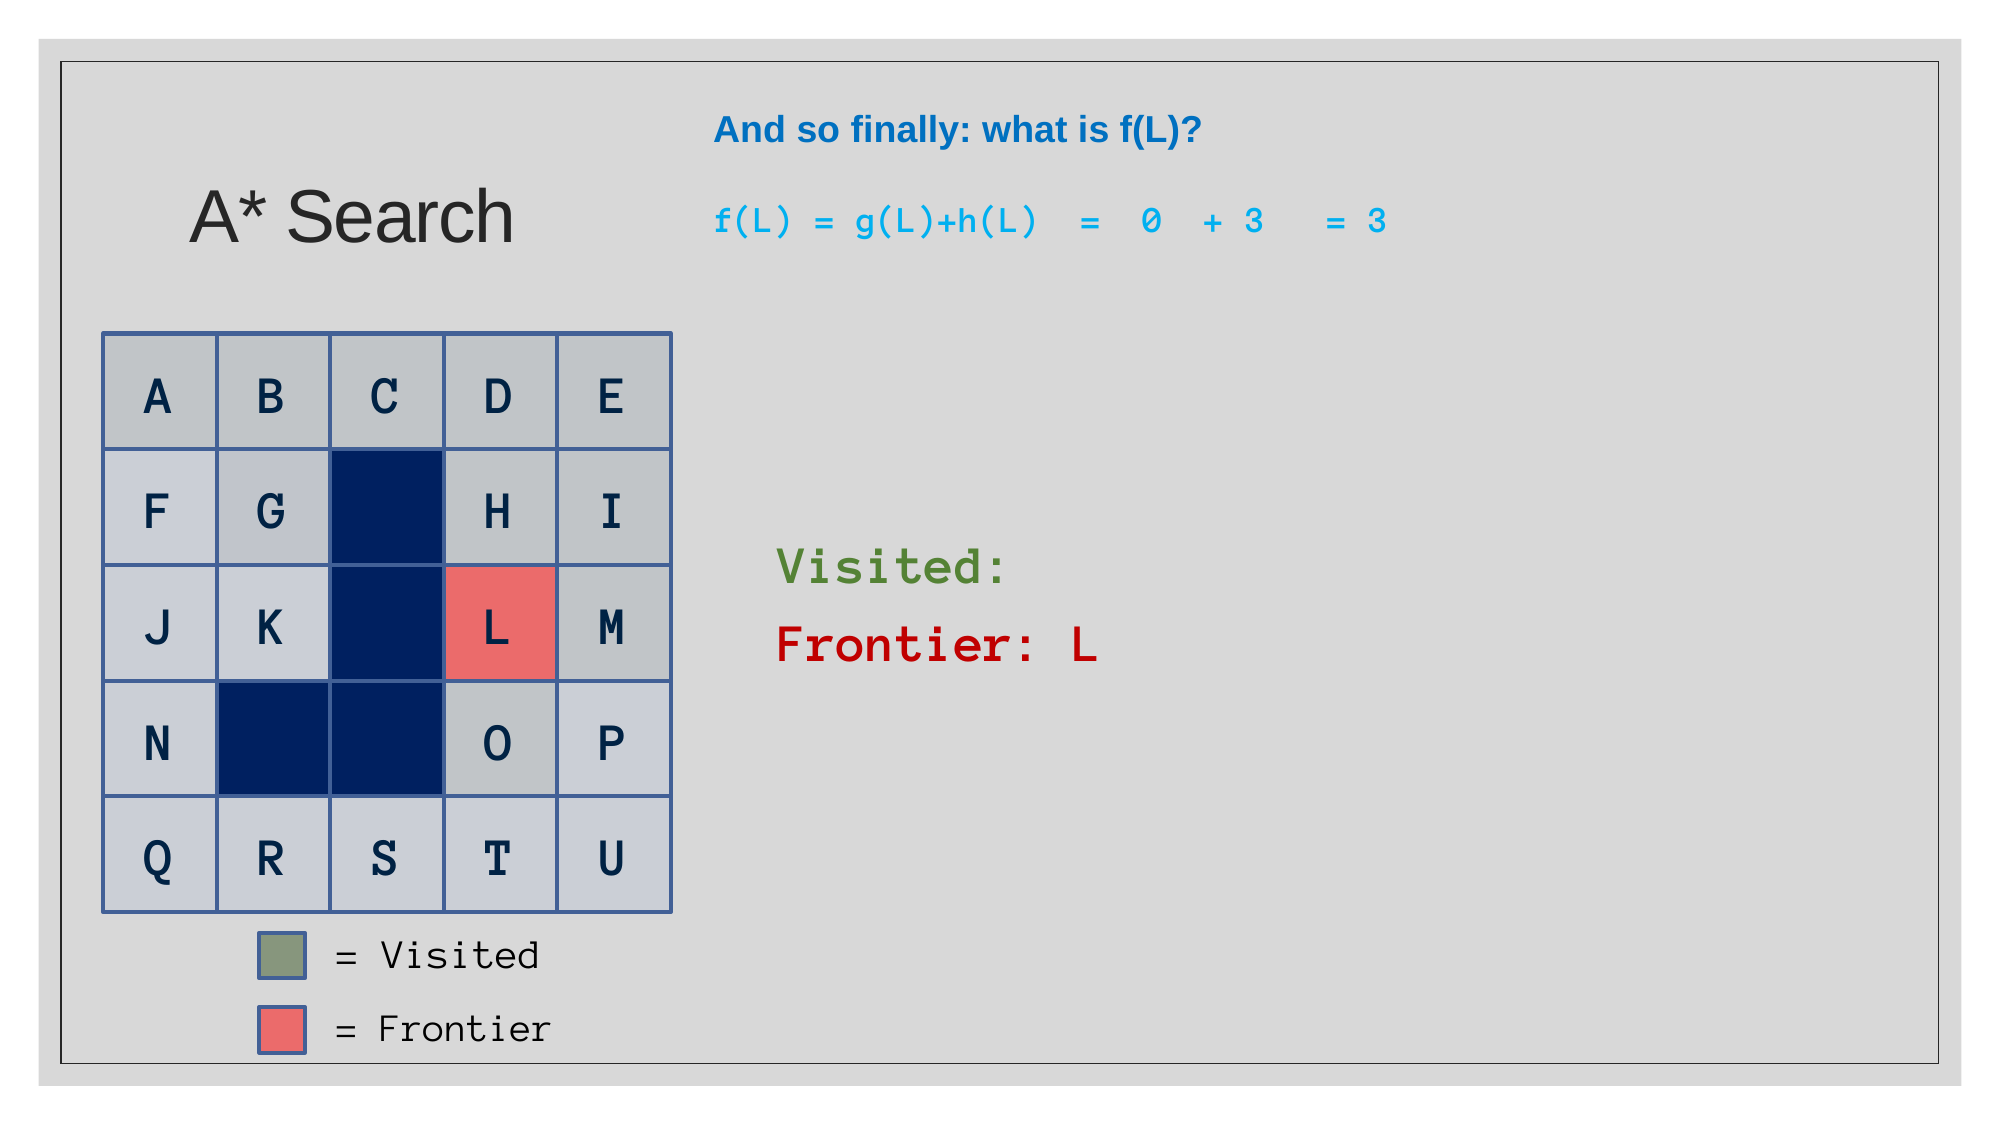

And so finally: what is f(L)?

f(L) = g(L)+h(L)  =  0  + 3   = 3

# A* Search
D
E
A
B
C
H
I
F
G

L
M
J
K

O
P
N

T
U
Q
R
S

Visited:
Frontier: L
= Visited

= Frontier